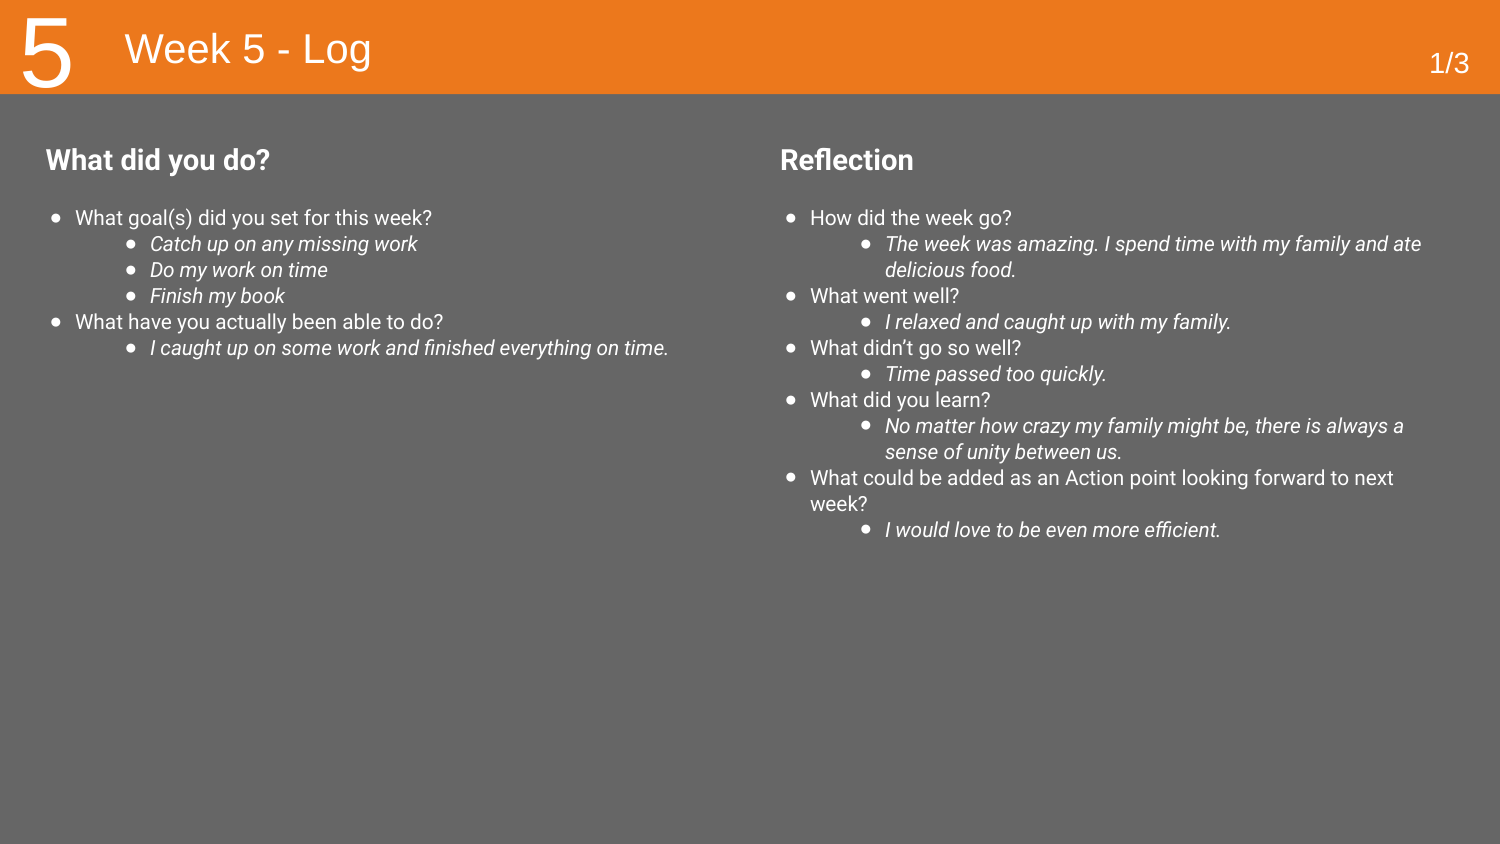

5
# Week 5 - Log
1/3

What did you do?
Reflection
What goal(s) did you set for this week?
Catch up on any missing work
Do my work on time
Finish my book
What have you actually been able to do?
I caught up on some work and finished everything on time.
How did the week go?
The week was amazing. I spend time with my family and ate delicious food.
What went well?
I relaxed and caught up with my family.
What didn’t go so well?
Time passed too quickly.
What did you learn?
No matter how crazy my family might be, there is always a sense of unity between us.
What could be added as an Action point looking forward to next week?
I would love to be even more efficient.